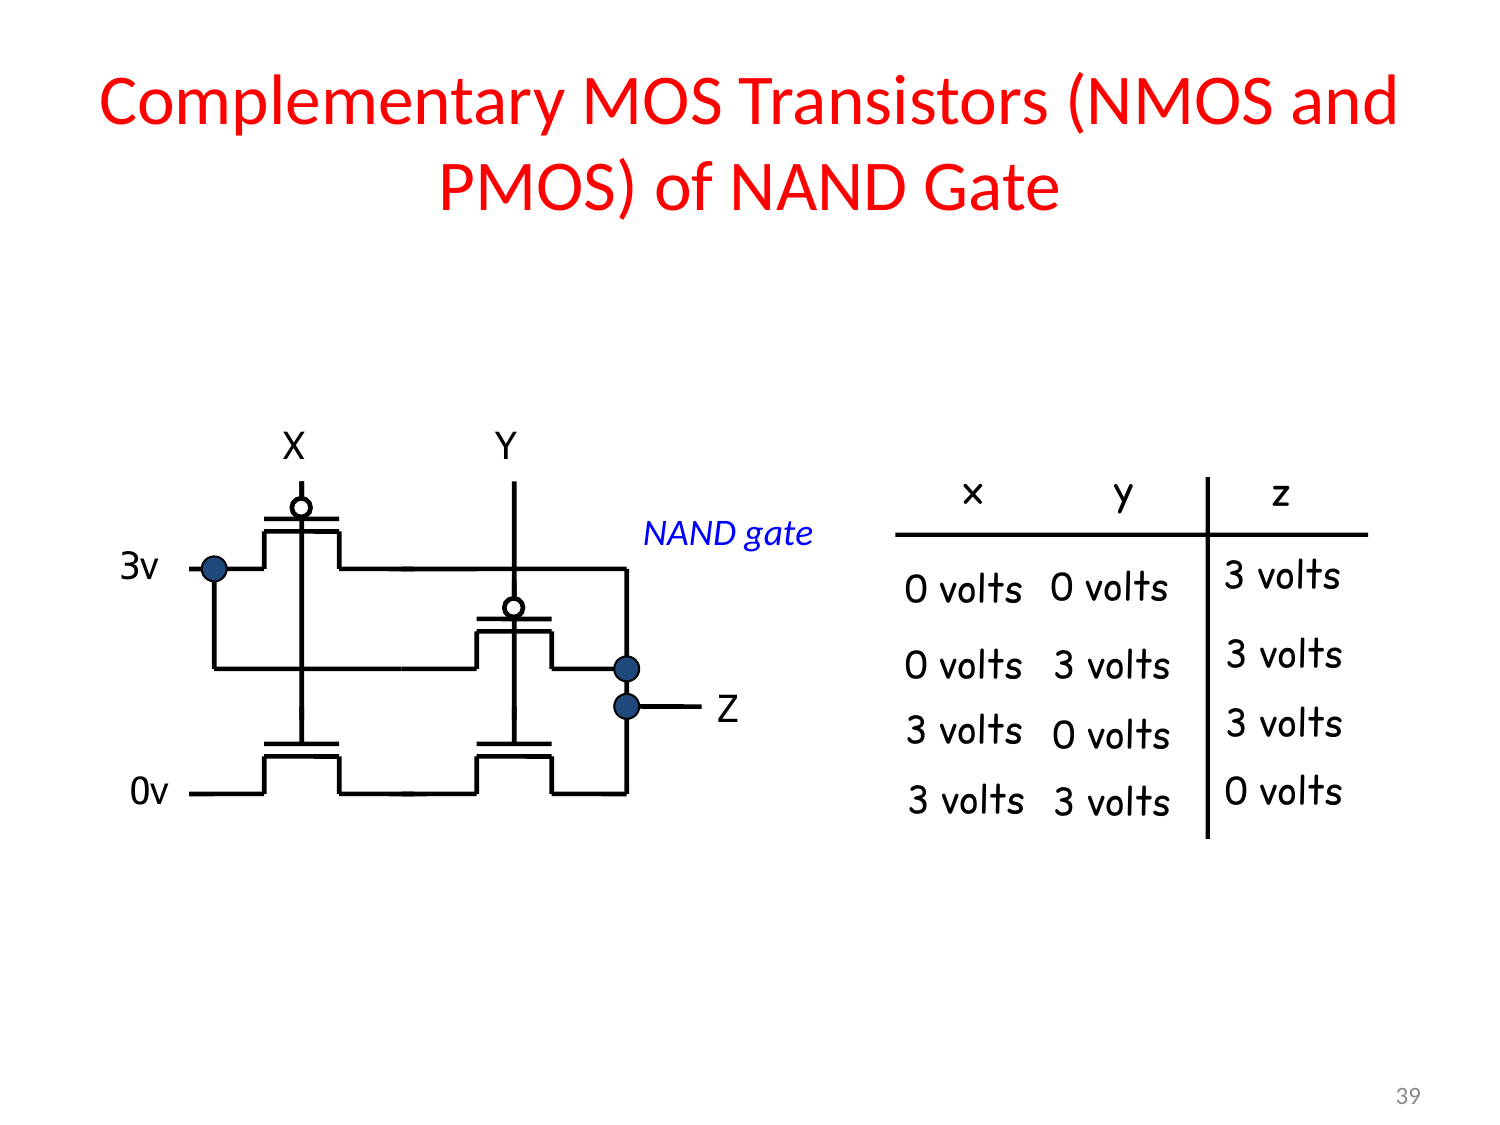

# Complementary MOS Transistors (NMOS and PMOS) of NAND Gate

X
Y
x
y
z

NAND gate

3v
3 volts
3 volts
3 volts
0 volts

0 volts
3 volts
0 volts
3 volts
0 volts
0 volts
3 volts
3 volts

Z

0v
39